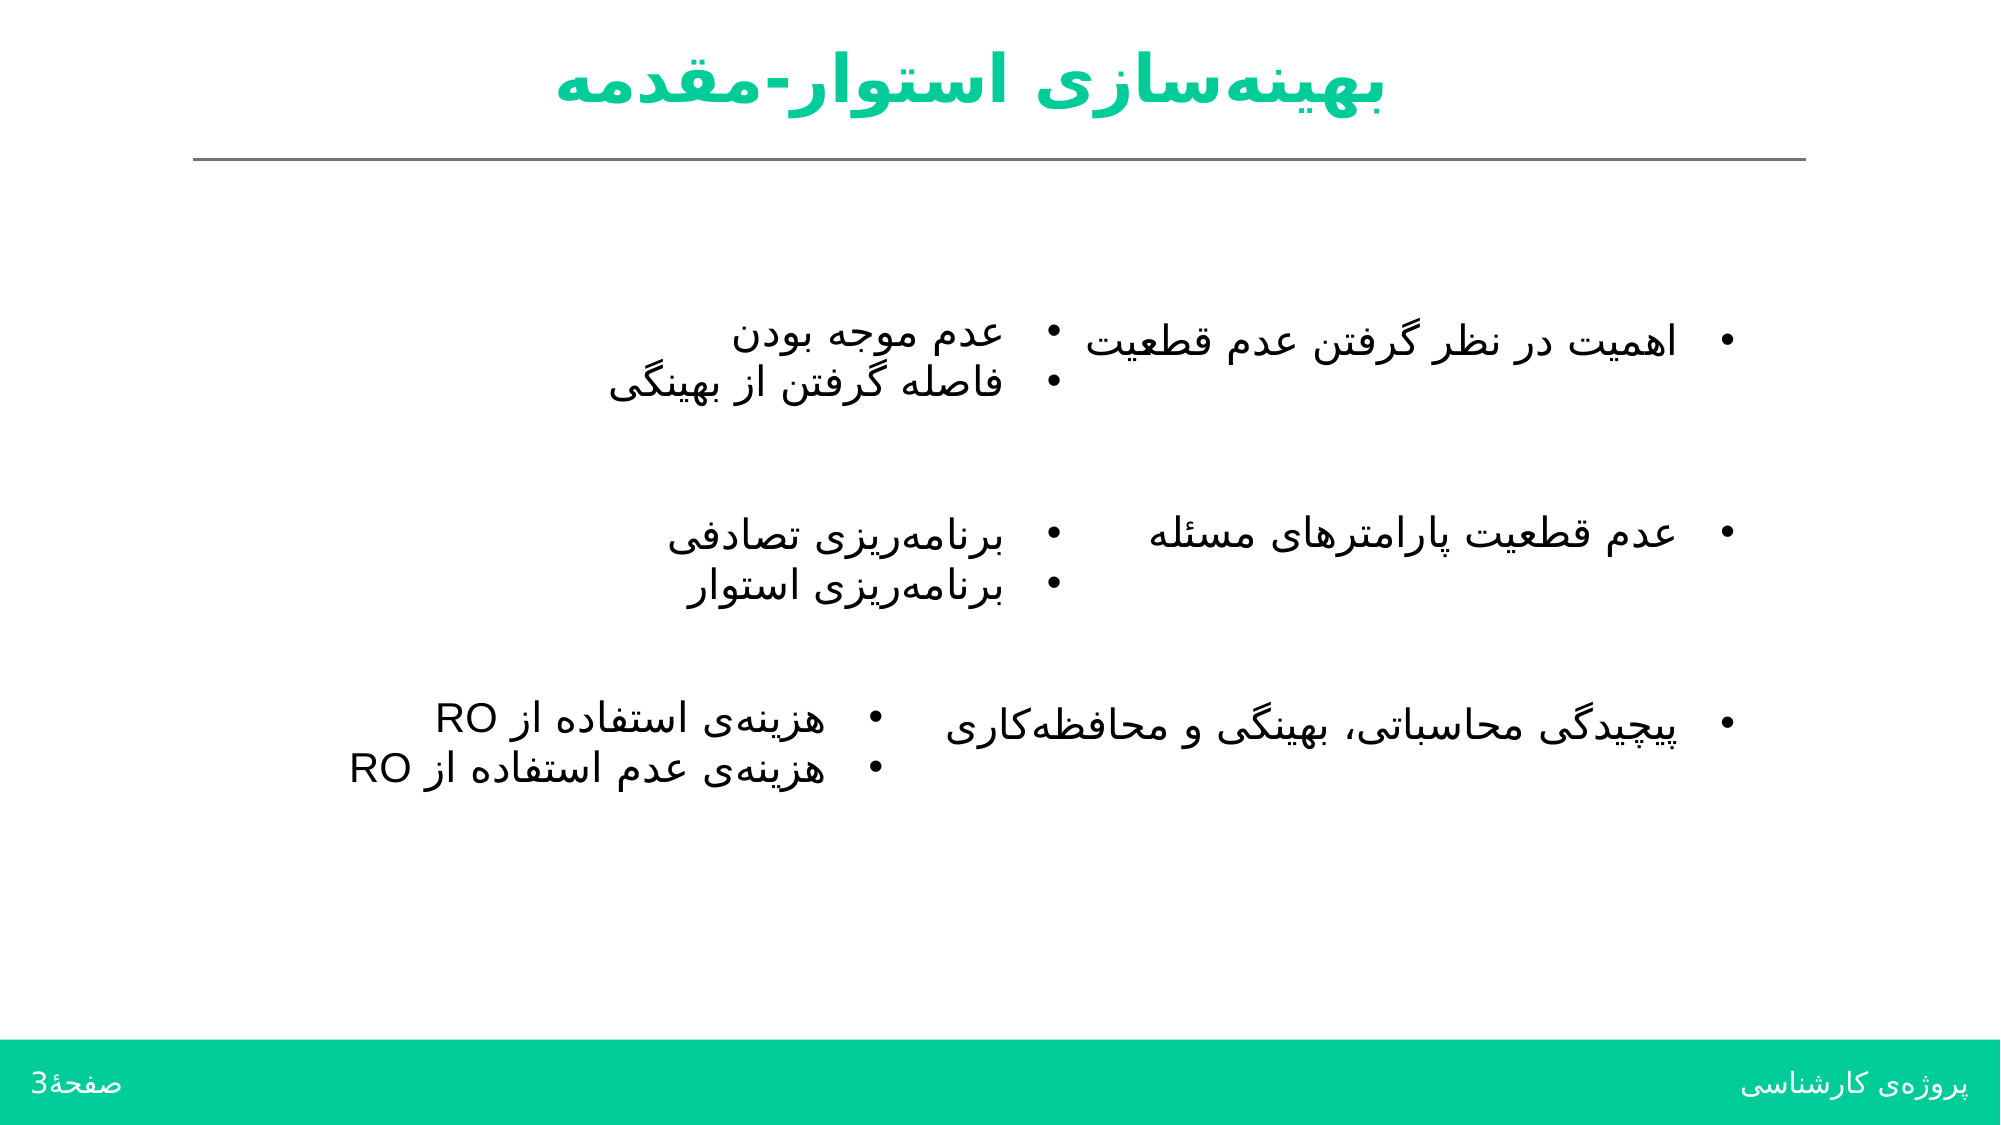

بهینه‌سازی استوار-مقدمه

اهمیت در نظر گرفتن عدم قطعیت

عدم قطعیت پارامترهای مسئله

پیچیدگی محاسباتی، بهینگی و محافظه‌کاری

عدم موجه بودن
فاصله گرفتن از بهینگی
برنامه‌ریزی تصادفی
برنامه‌ریزی استوار
هزینه‌ی استفاده از RO
هزینه‌ی عدم استفاده از RO

صفحۀ3
پروژه‌ی کارشناسی